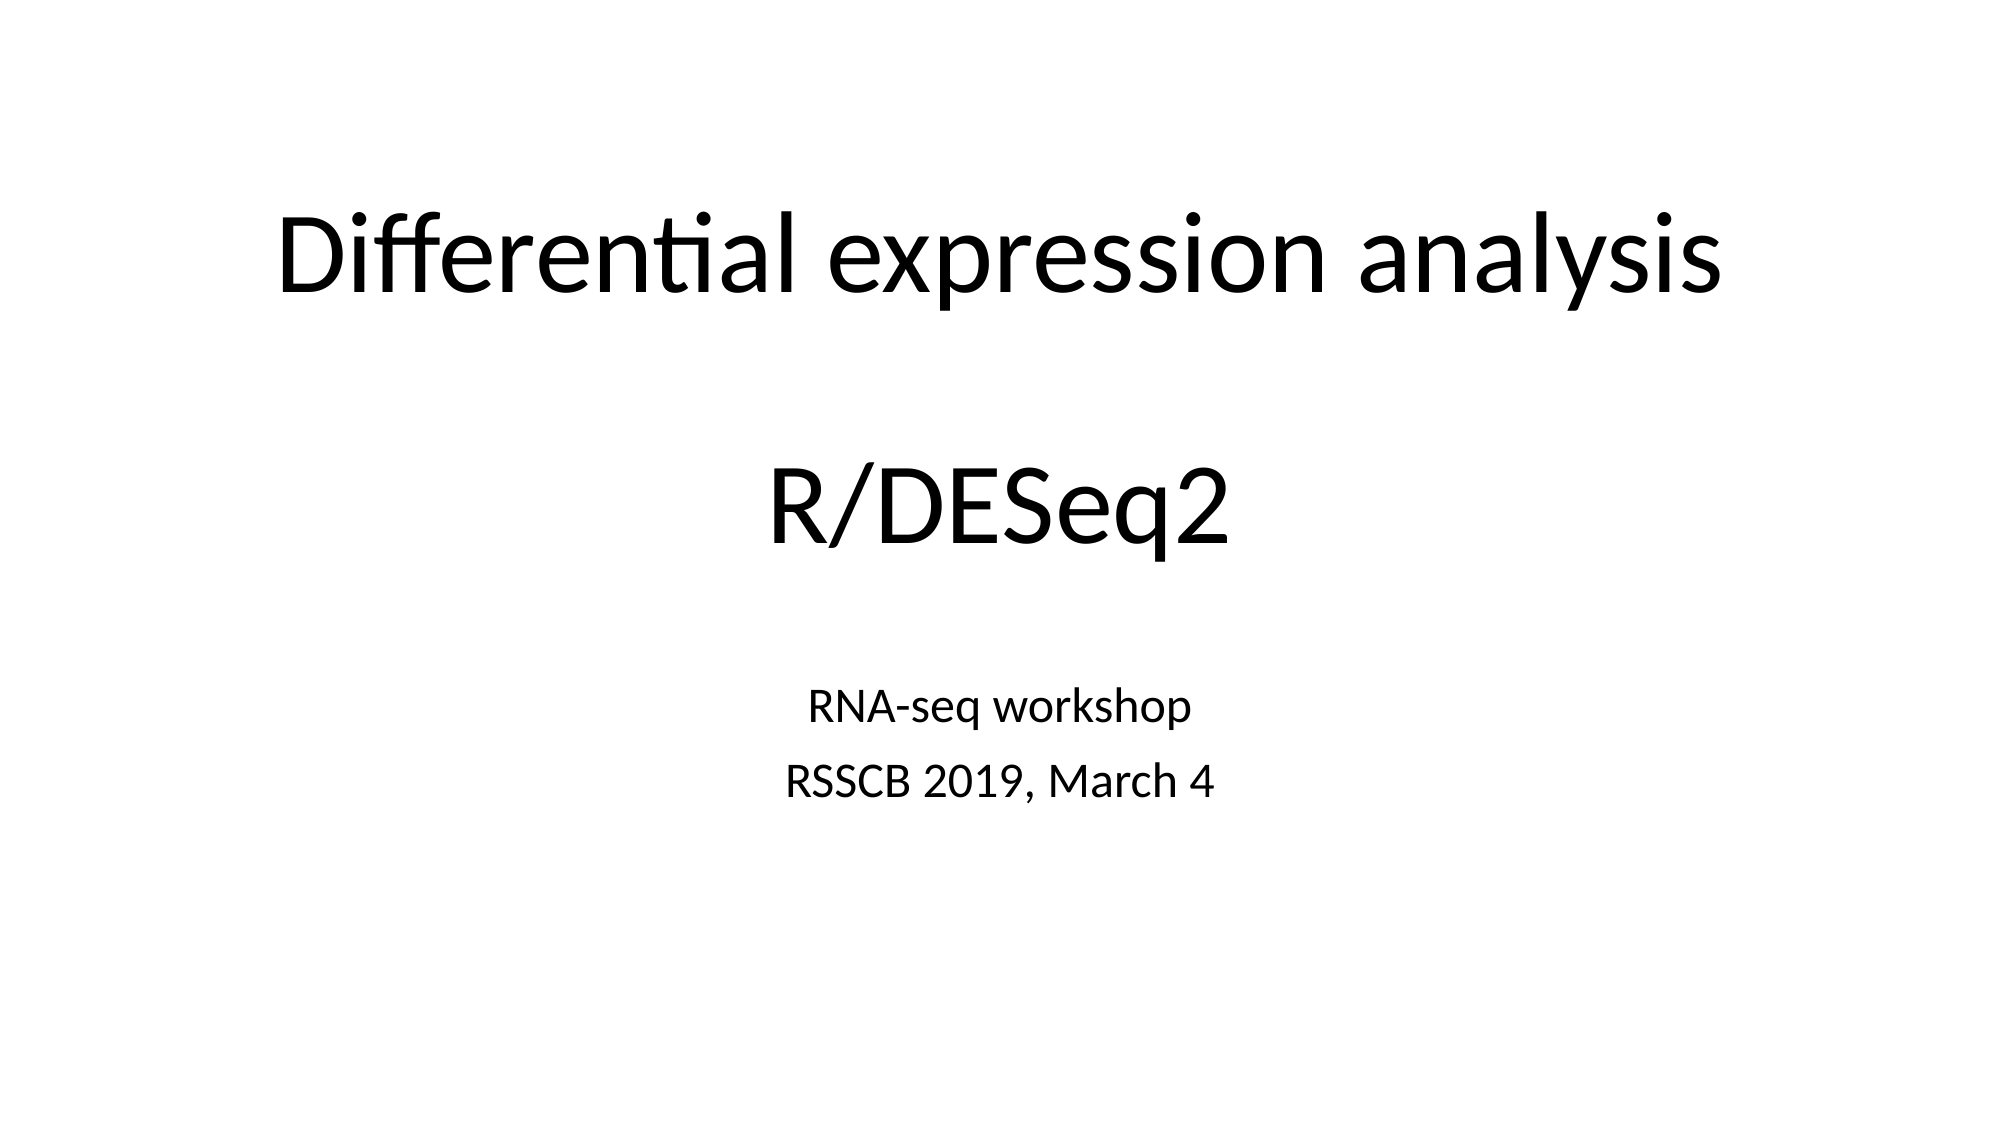

# Differential expression analysis R/DESeq2

RNA-seq workshop
RSSCB 2019, March 4